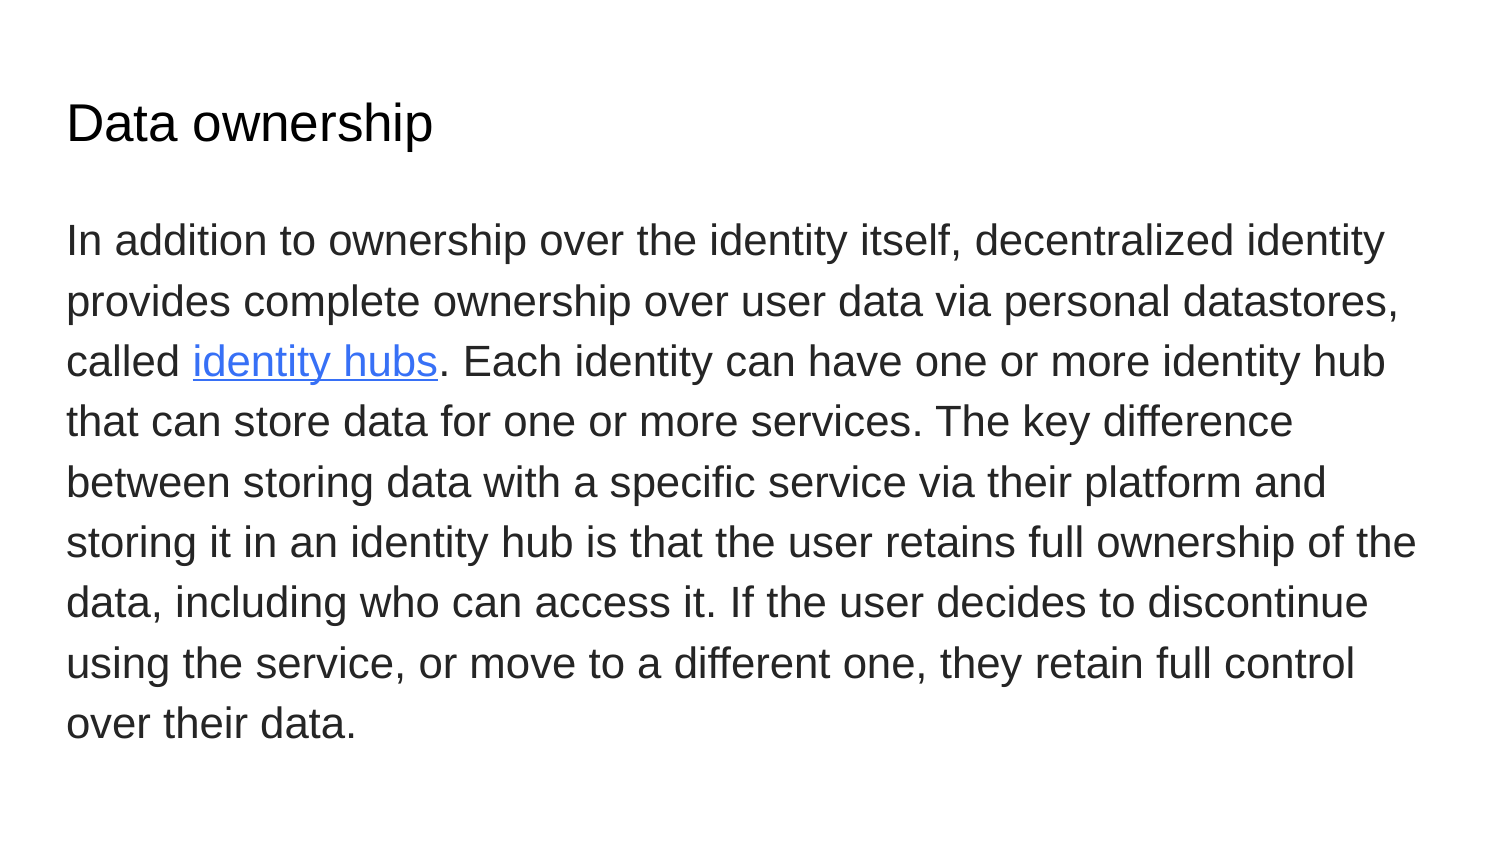

# Data ownership
In addition to ownership over the identity itself, decentralized identity provides complete ownership over user data via personal datastores, called identity hubs. Each identity can have one or more identity hub that can store data for one or more services. The key difference between storing data with a specific service via their platform and storing it in an identity hub is that the user retains full ownership of the data, including who can access it. If the user decides to discontinue using the service, or move to a different one, they retain full control over their data.